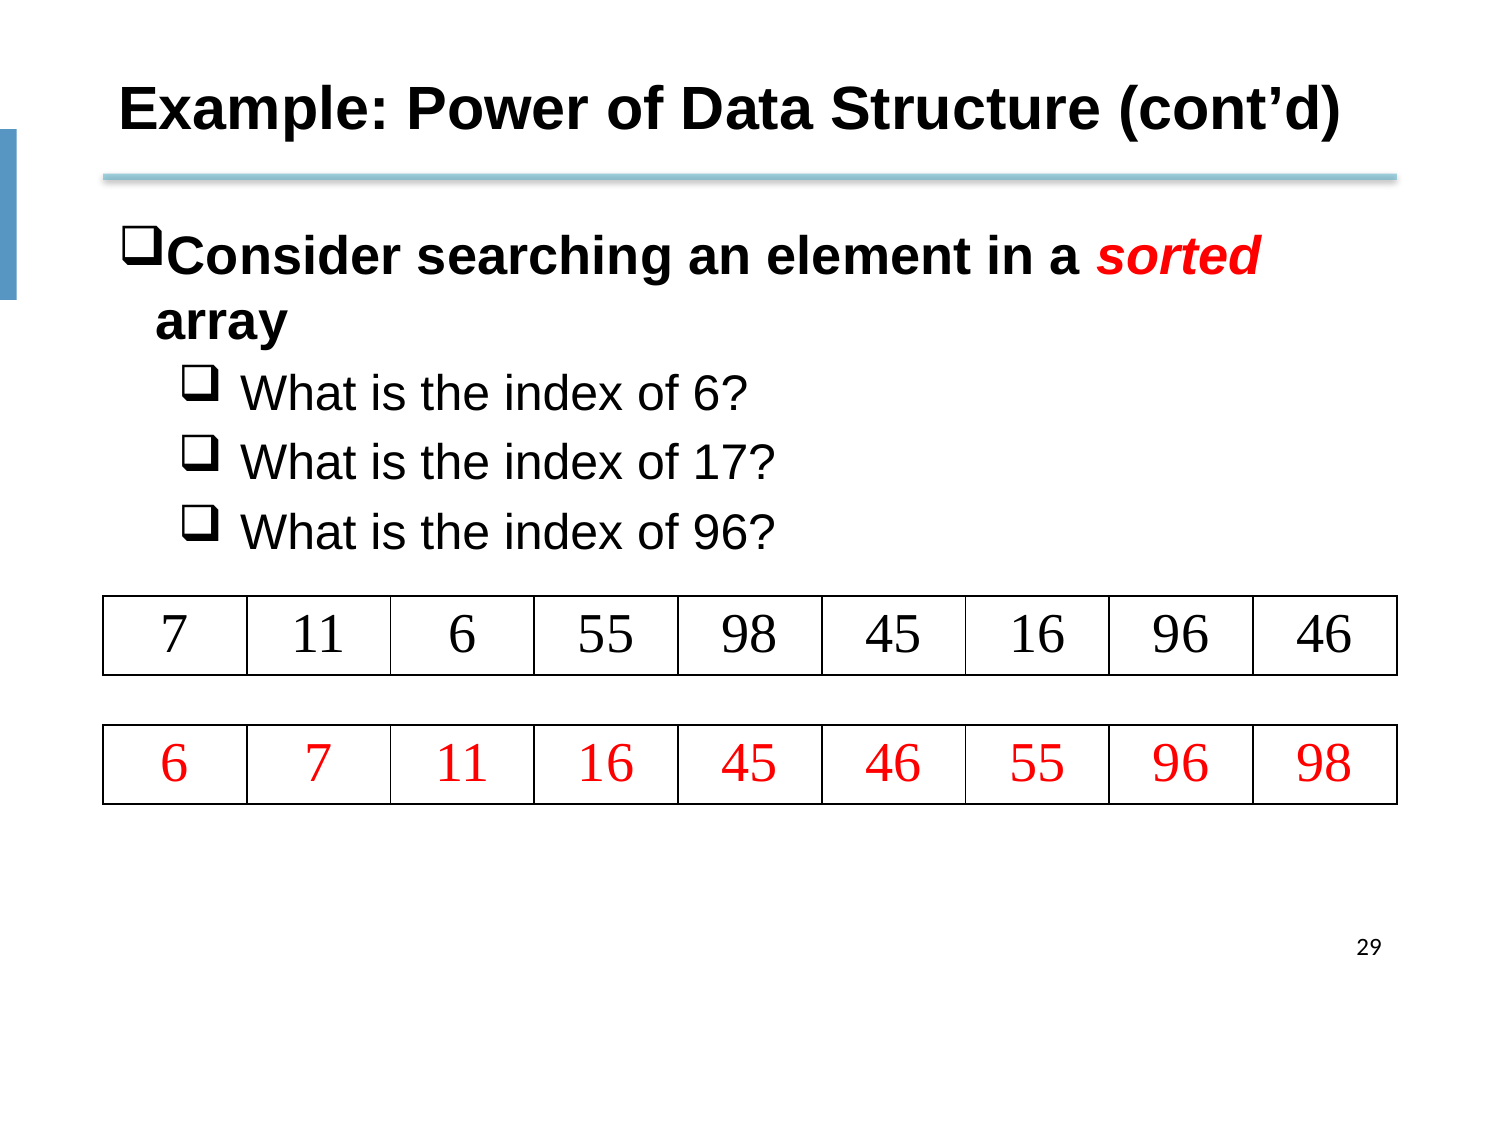

# Example: Power of Data Structure (cont’d)
Consider searching an element in a sorted array
What is the index of 6?
What is the index of 17?
What is the index of 96?

| 7 | 11 | 6 | 55 | 98 | 45 | 16 | 96 | 46 |
| --- | --- | --- | --- | --- | --- | --- | --- | --- |
| 6 | 7 | 11 | 16 | 45 | 46 | 55 | 96 | 98 |
| --- | --- | --- | --- | --- | --- | --- | --- | --- |
29